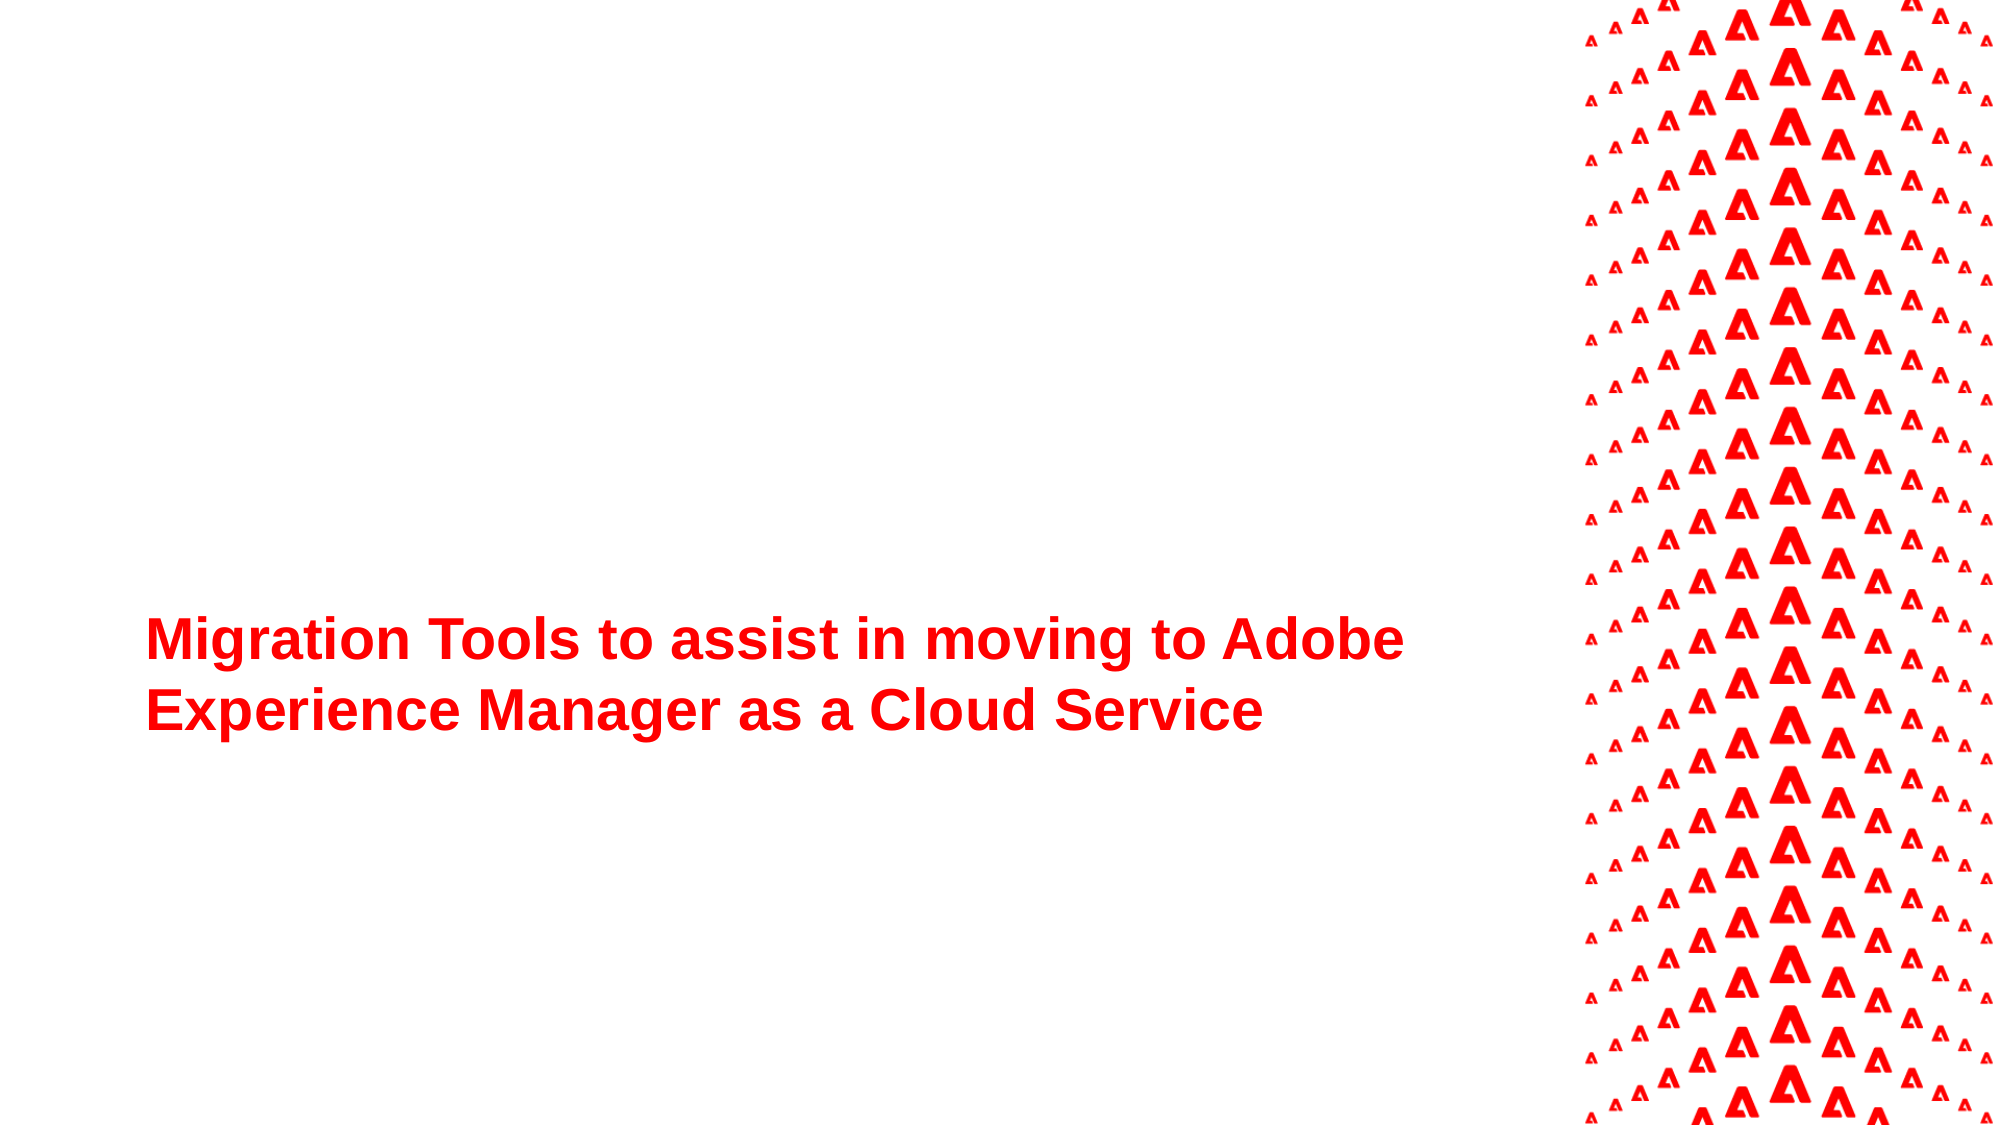

Migration Tools to assist in moving to Adobe Experience Manager as a Cloud Service
172